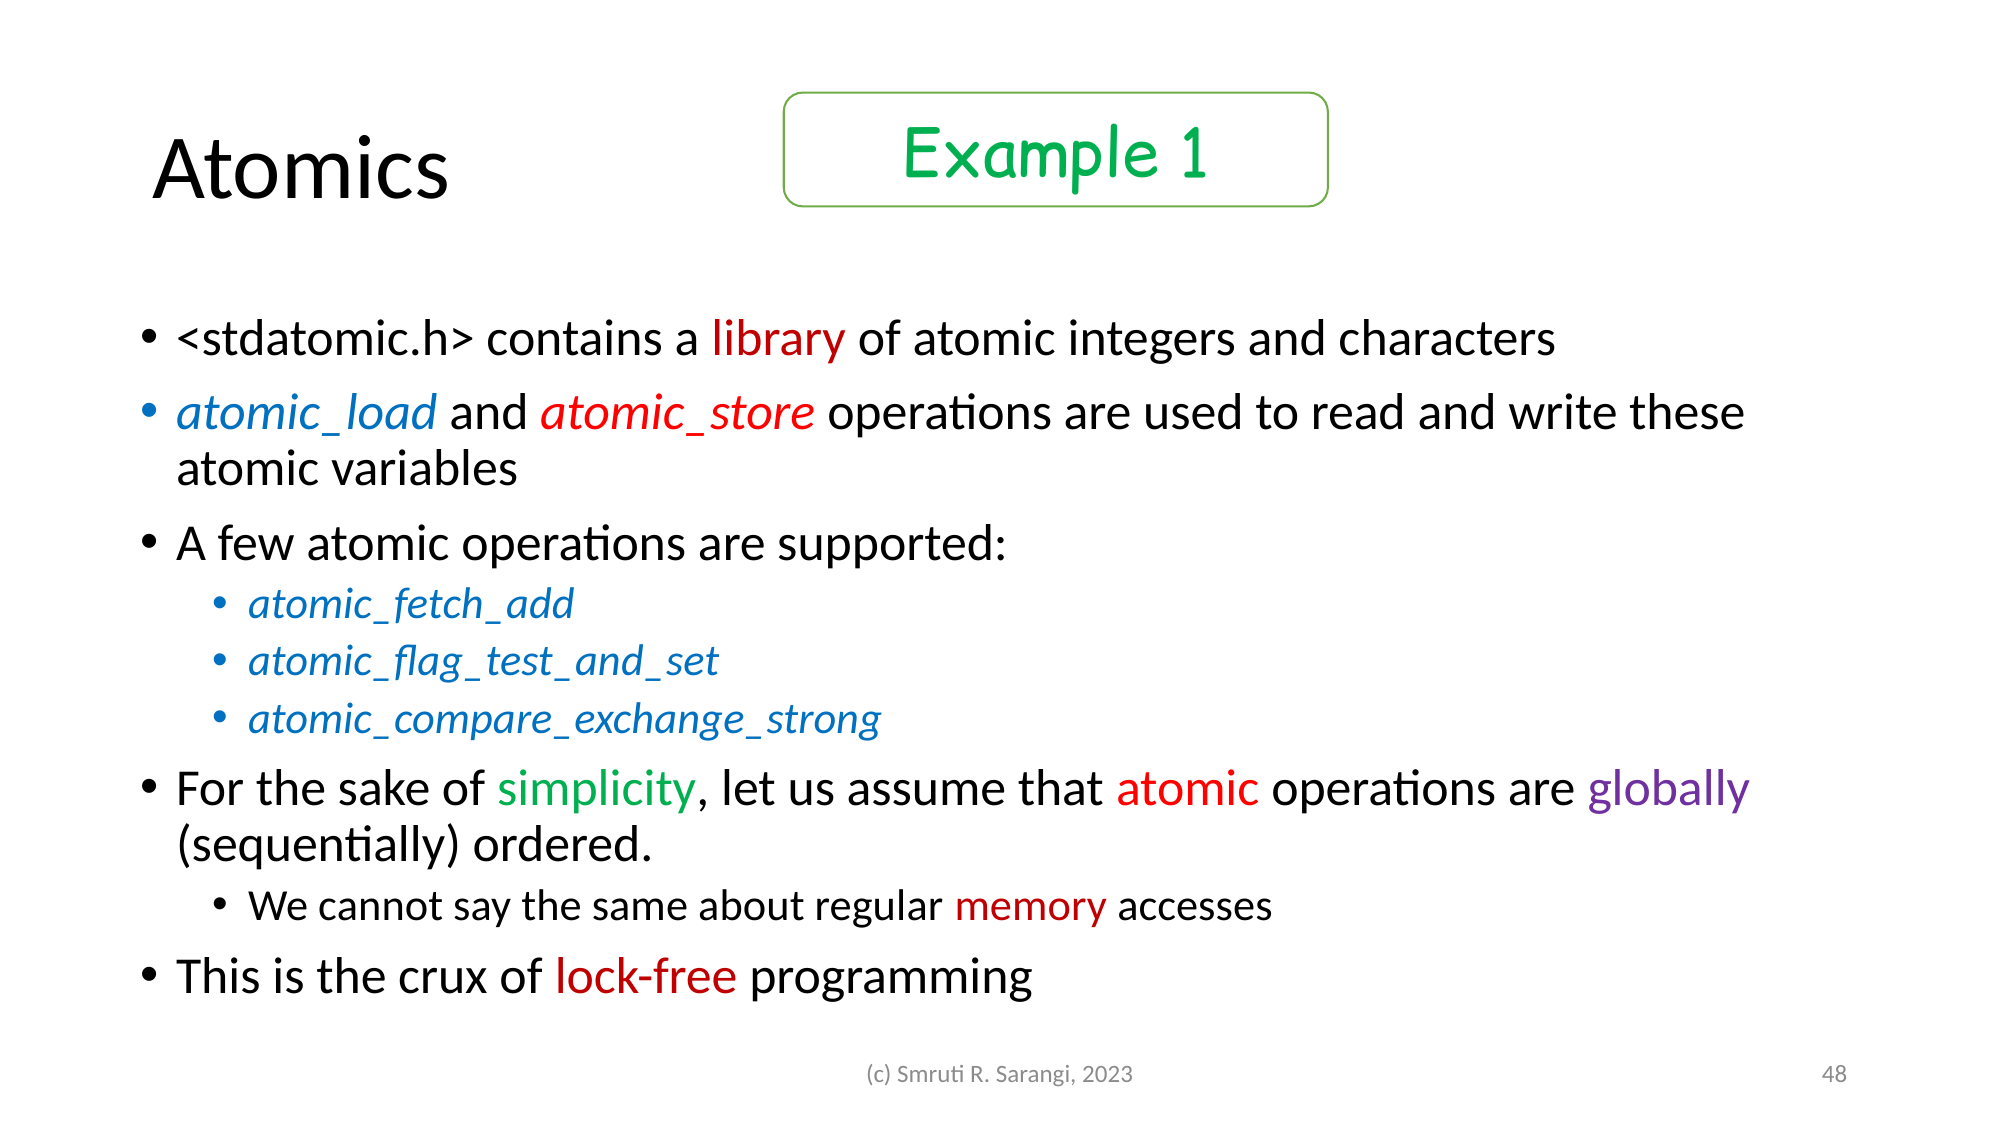

# Atomics
Example 1
<stdatomic.h> contains a library of atomic integers and characters
atomic_load and atomic_store operations are used to read and write these atomic variables
A few atomic operations are supported:
atomic_fetch_add
atomic_flag_test_and_set
atomic_compare_exchange_strong
For the sake of simplicity, let us assume that atomic operations are globally (sequentially) ordered.
We cannot say the same about regular memory accesses
This is the crux of lock-free programming

(c) Smruti R. Sarangi, 2023
48